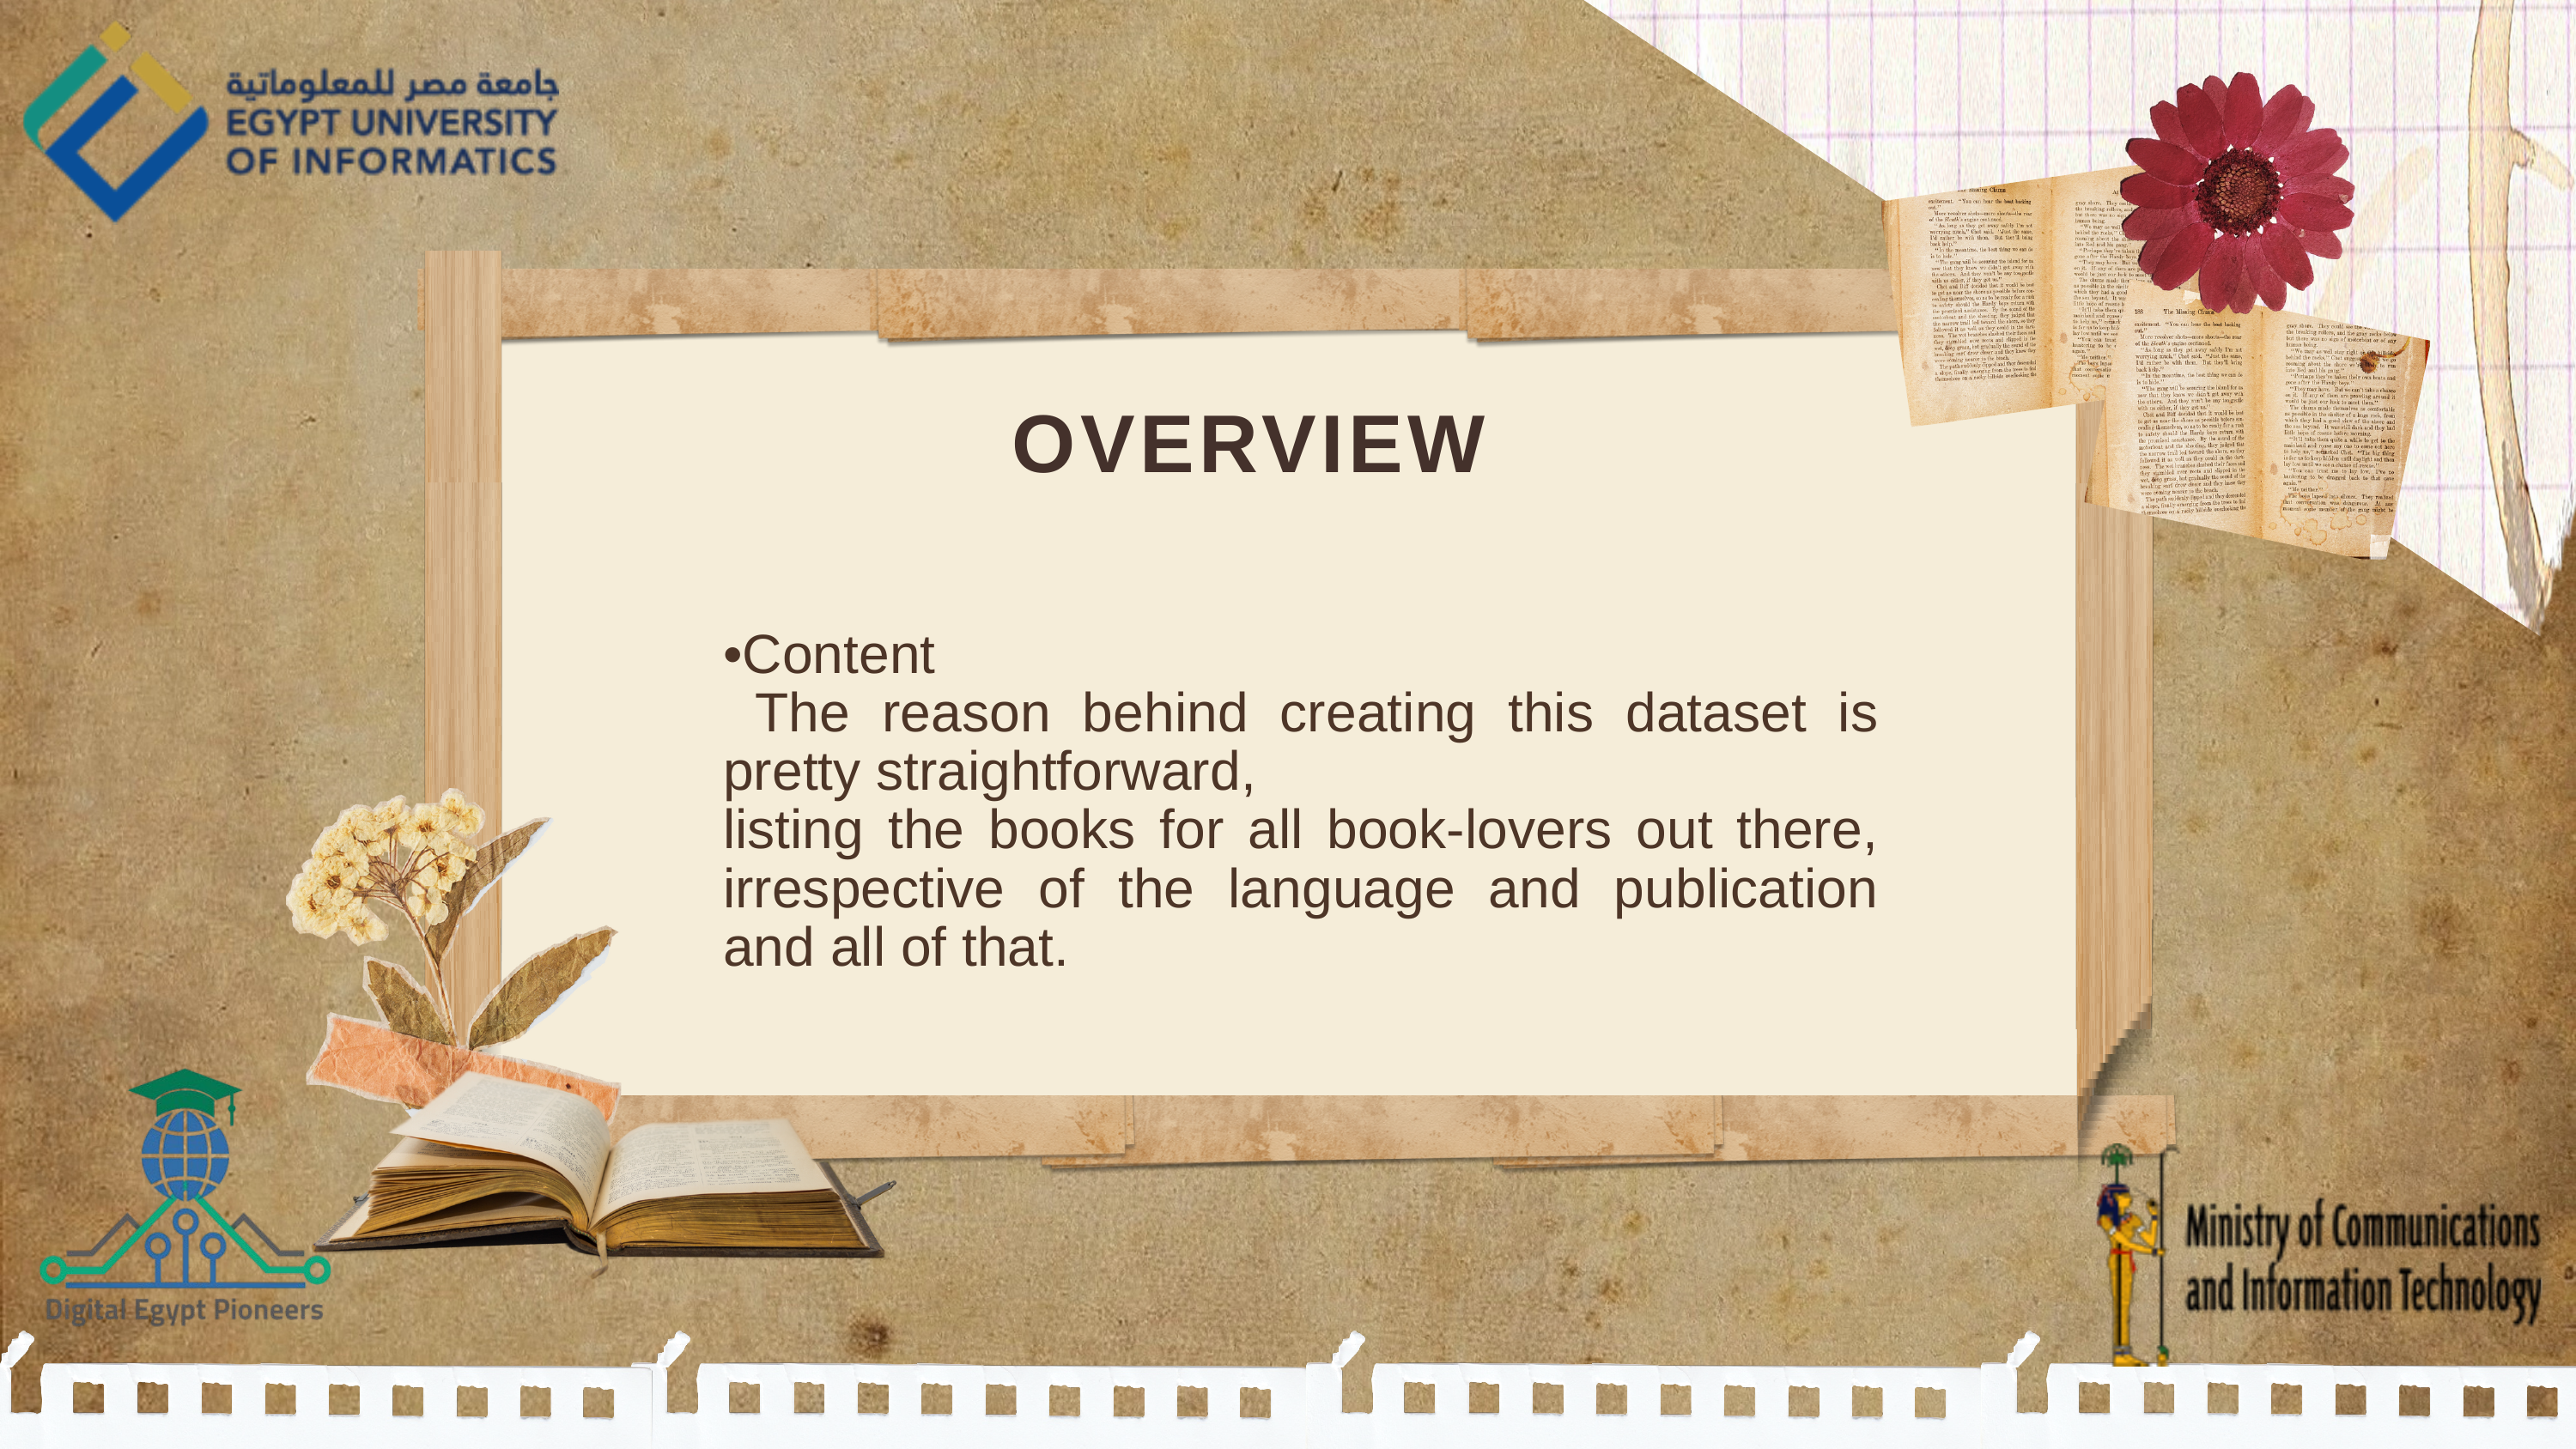

OVERVIEW

•Content
 The reason behind creating this dataset is pretty straightforward,
listing the books for all book-lovers out there, irrespective of the language and publication and all of that.